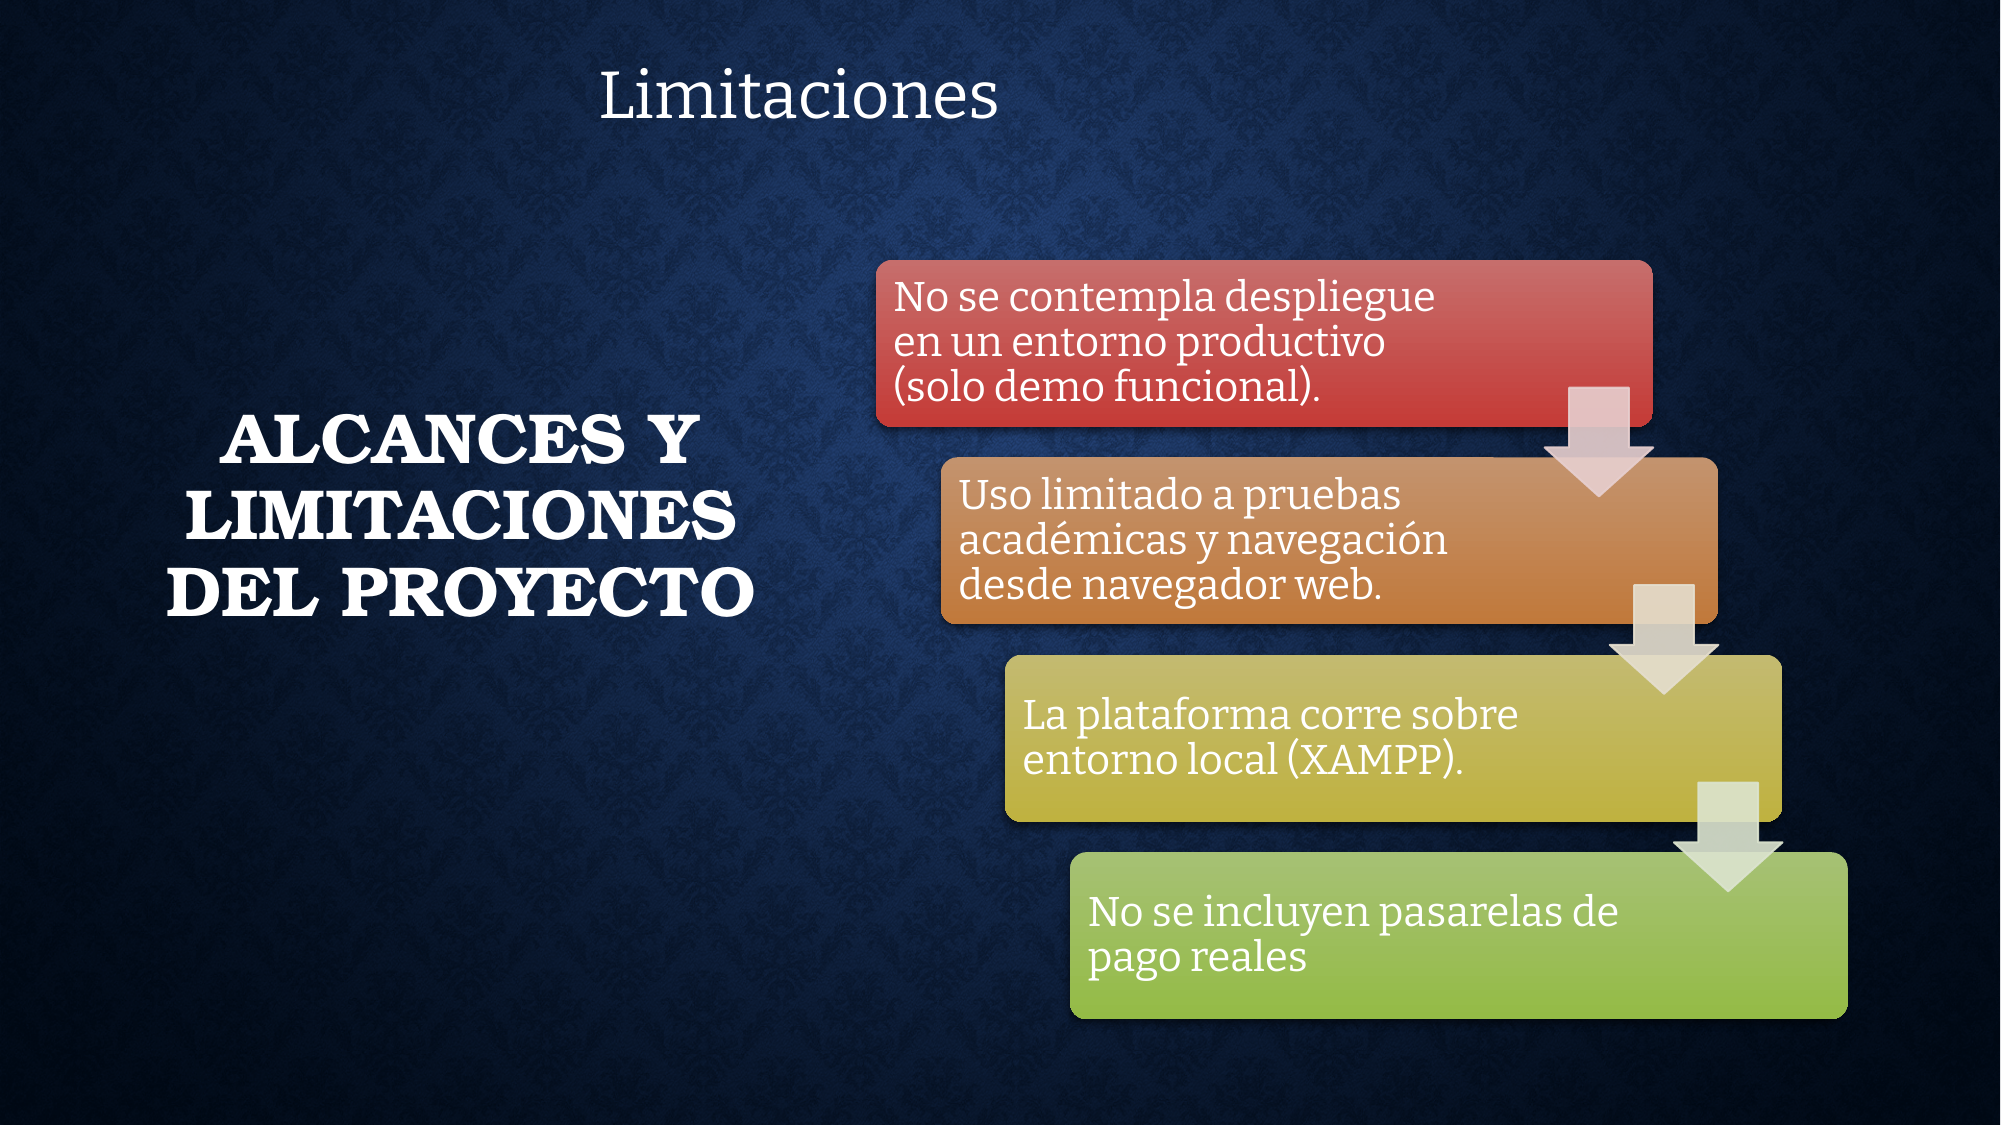

Limitaciones
# ALCANCES Y LIMITACIONES DEL PROYECTO

No se contempla despliegue en un entorno productivo (solo demo funcional).

Uso limitado a pruebas académicas y navegación desde navegador web.

La plataforma corre sobre entorno local (XAMPP).

No se incluyen pasarelas de pago reales